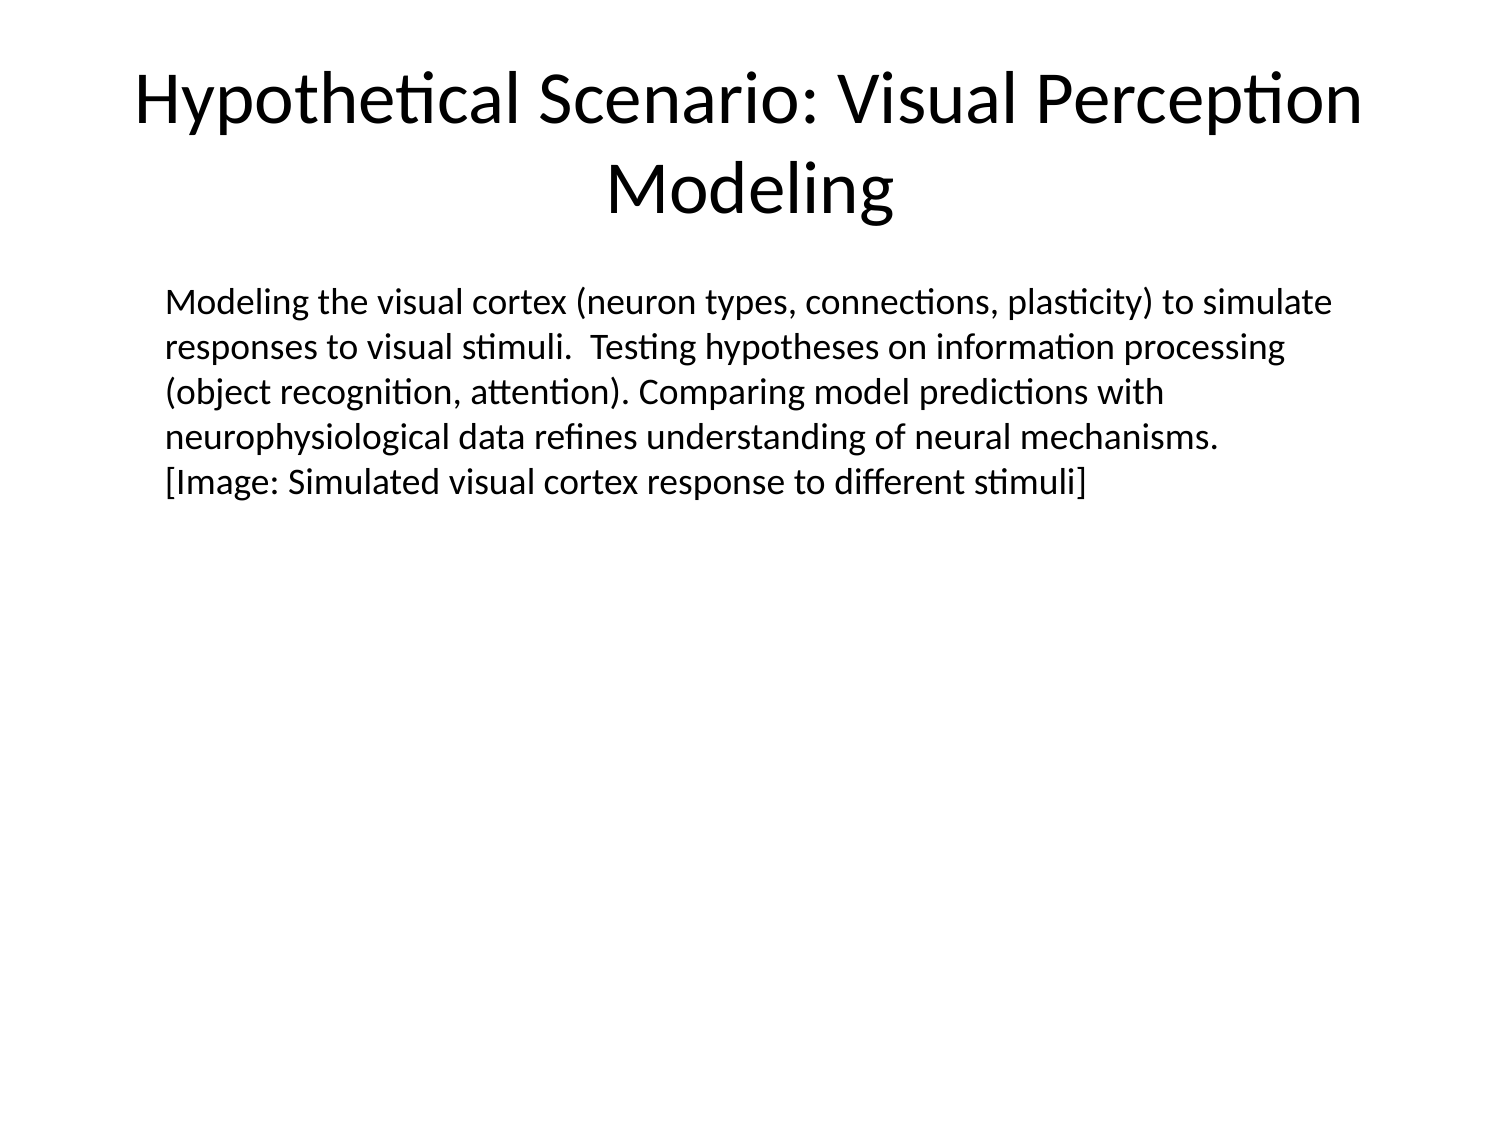

# Hypothetical Scenario: Visual Perception Modeling

Modeling the visual cortex (neuron types, connections, plasticity) to simulate responses to visual stimuli.  Testing hypotheses on information processing (object recognition, attention). Comparing model predictions with neurophysiological data refines understanding of neural mechanisms. [Image: Simulated visual cortex response to different stimuli]